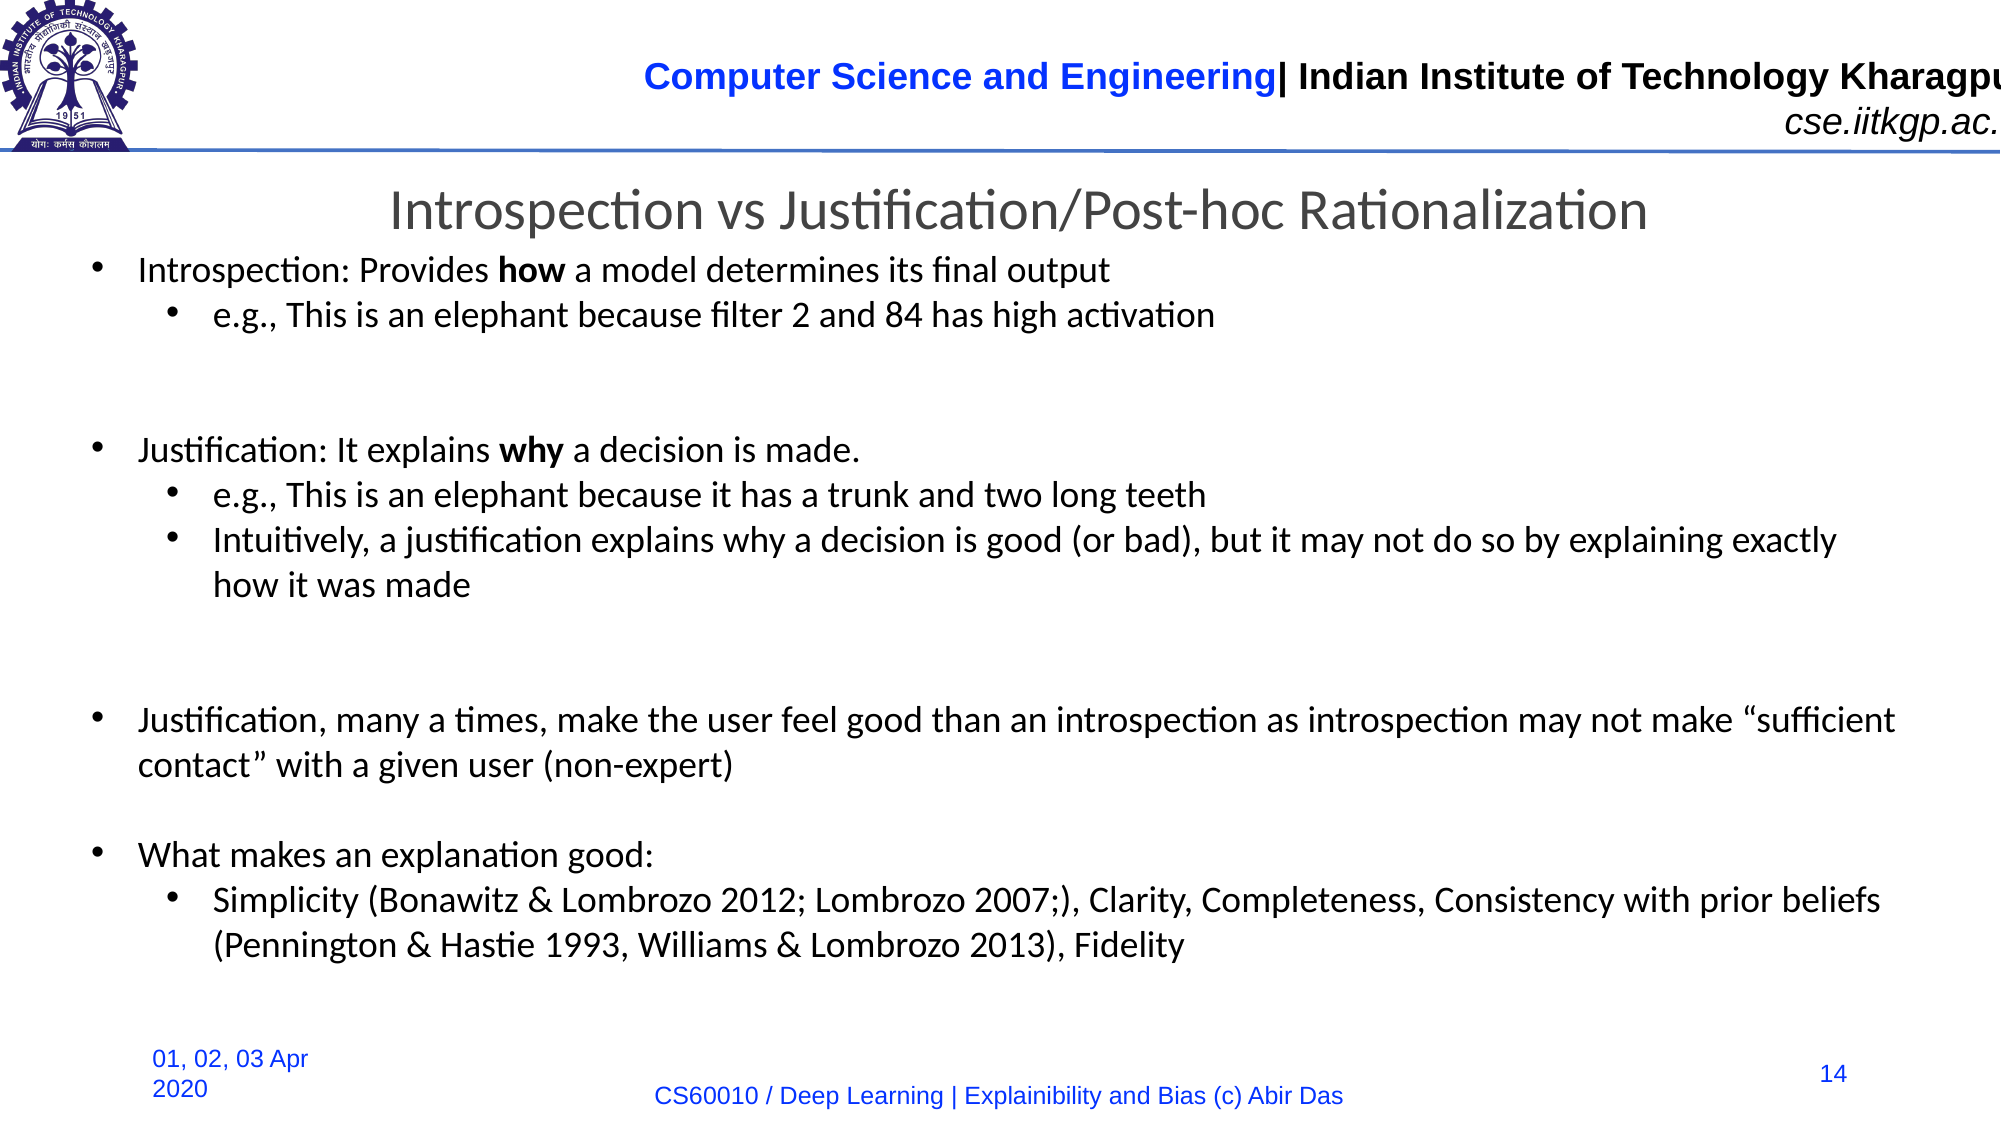

Introspection vs Justification/Post-hoc Rationalization
Introspection: Provides how a model determines its final output
e.g., This is an elephant because filter 2 and 84 has high activation

Justification: It explains why a decision is made.
e.g., This is an elephant because it has a trunk and two long teeth
Intuitively, a justification explains why a decision is good (or bad), but it may not do so by explaining exactly how it was made

Justification, many a times, make the user feel good than an introspection as introspection may not make “sufficient contact” with a given user (non-expert)

What makes an explanation good:
Simplicity (Bonawitz & Lombrozo 2012; Lombrozo 2007;), Clarity, Completeness, Consistency with prior beliefs (Pennington & Hastie 1993, Williams & Lombrozo 2013), Fidelity

01, 02, 03 Apr 2020
14
CS60010 / Deep Learning | Explainibility and Bias (c) Abir Das